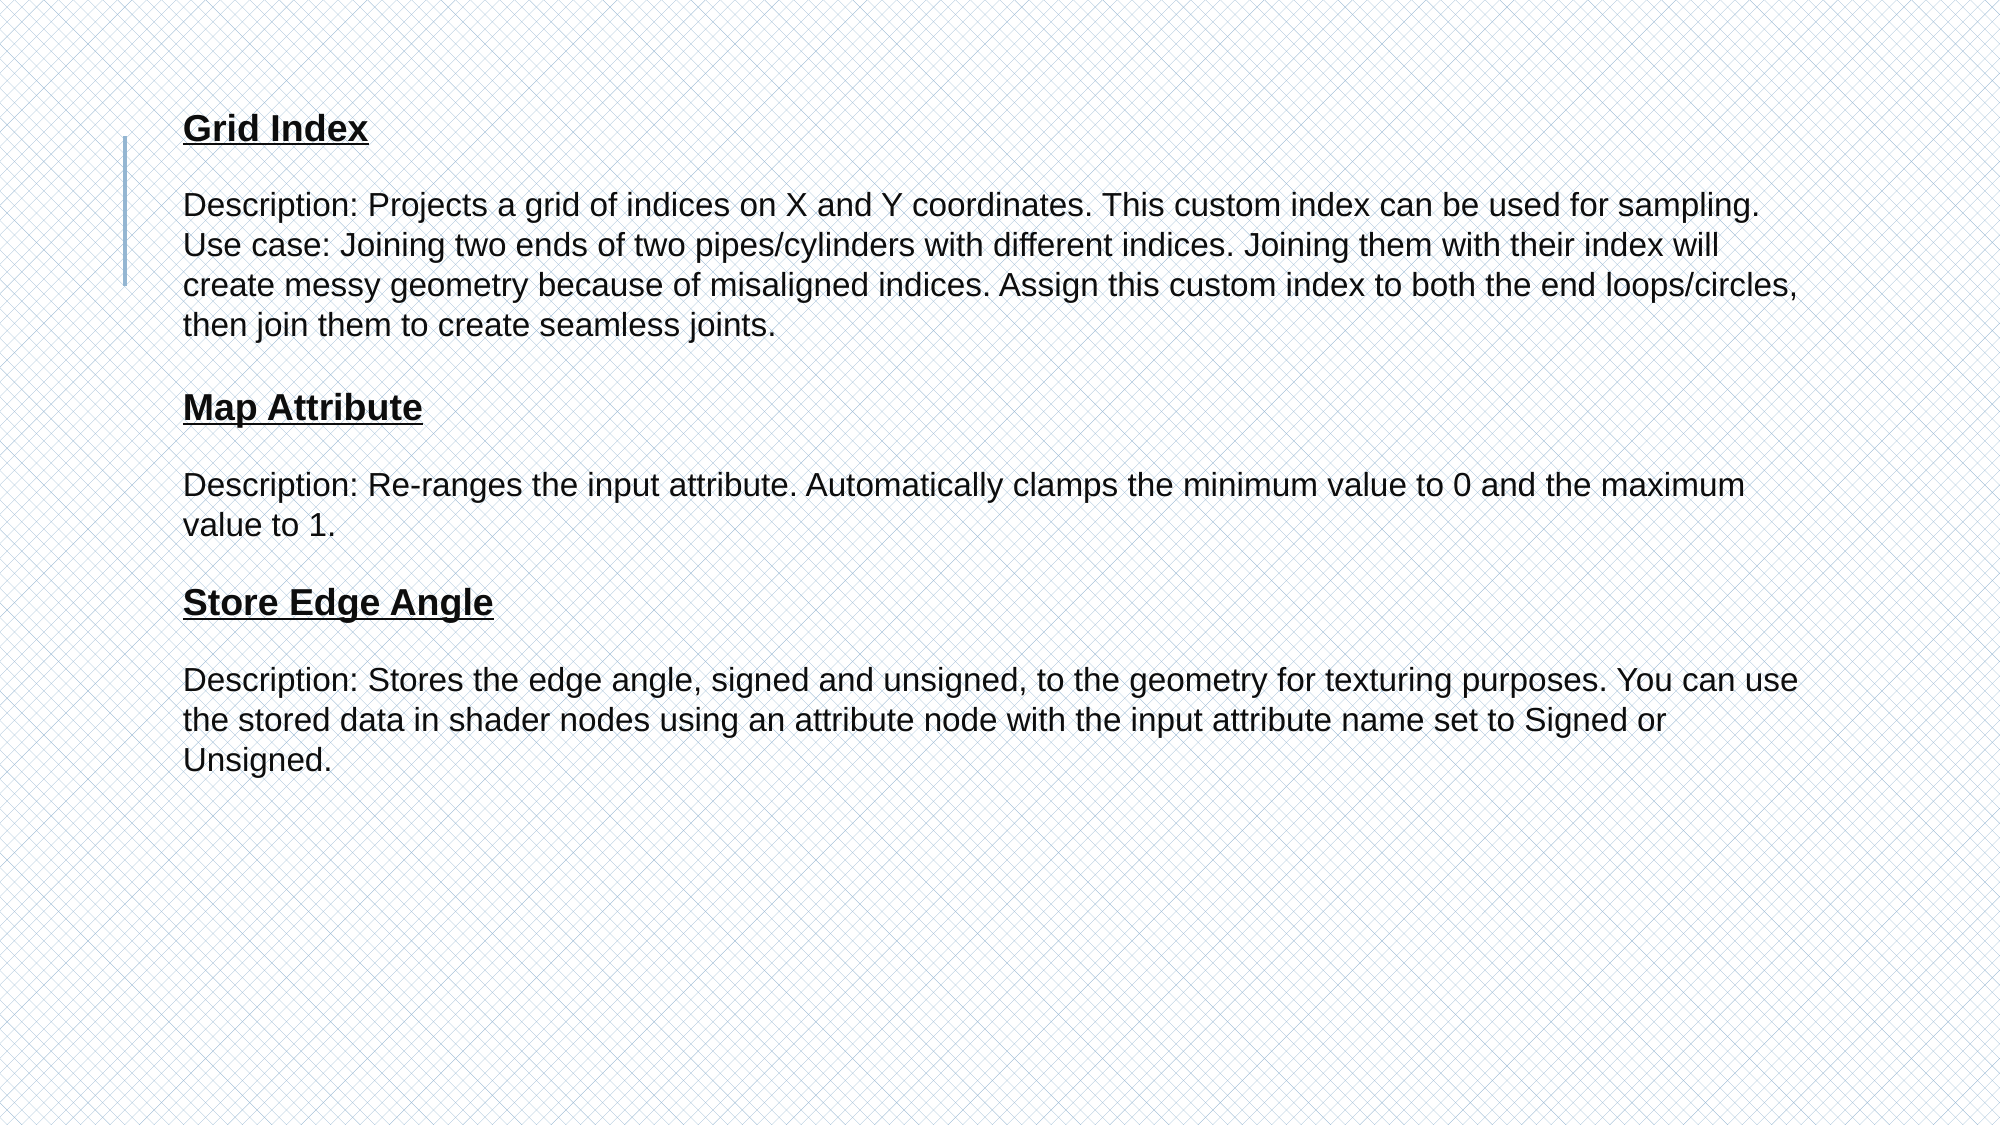

# Grid Index Description: Projects a grid of indices on X and Y coordinates. This custom index can be used for sampling. Use case: Joining two ends of two pipes/cylinders with different indices. Joining them with their index will create messy geometry because of misaligned indices. Assign this custom index to both the end loops/circles, then join them to create seamless joints. Map Attribute Description: Re‑ranges the input attribute. Automatically clamps the minimum value to 0 and the maximum value to 1. Store Edge Angle Description: Stores the edge angle, signed and unsigned, to the geometry for texturing purposes. You can use the stored data in shader nodes using an attribute node with the input attribute name set to Signed or Unsigned.